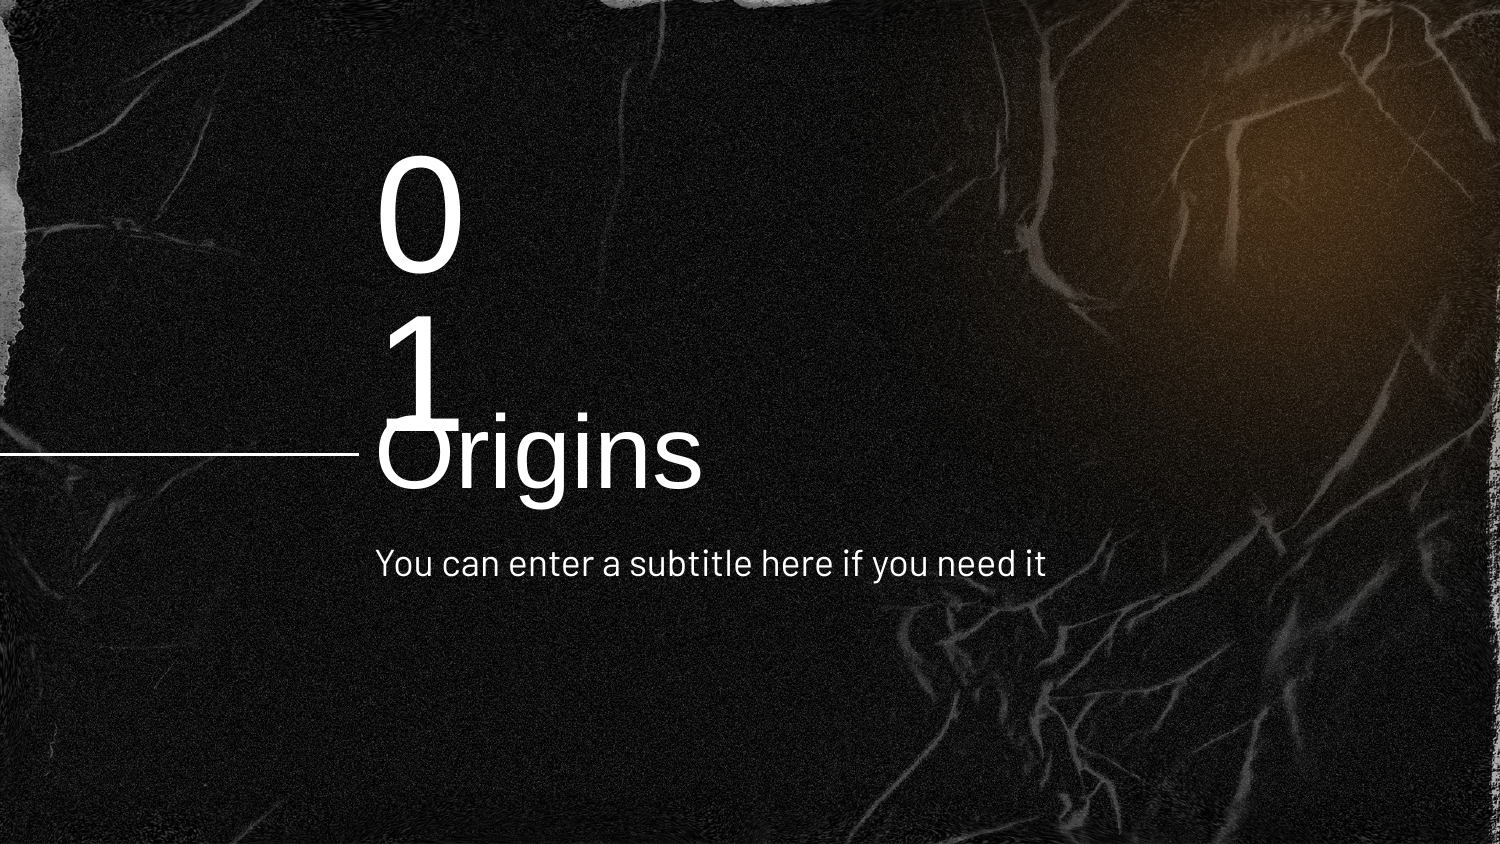

01
# Origins
You can enter a subtitle here if you need it